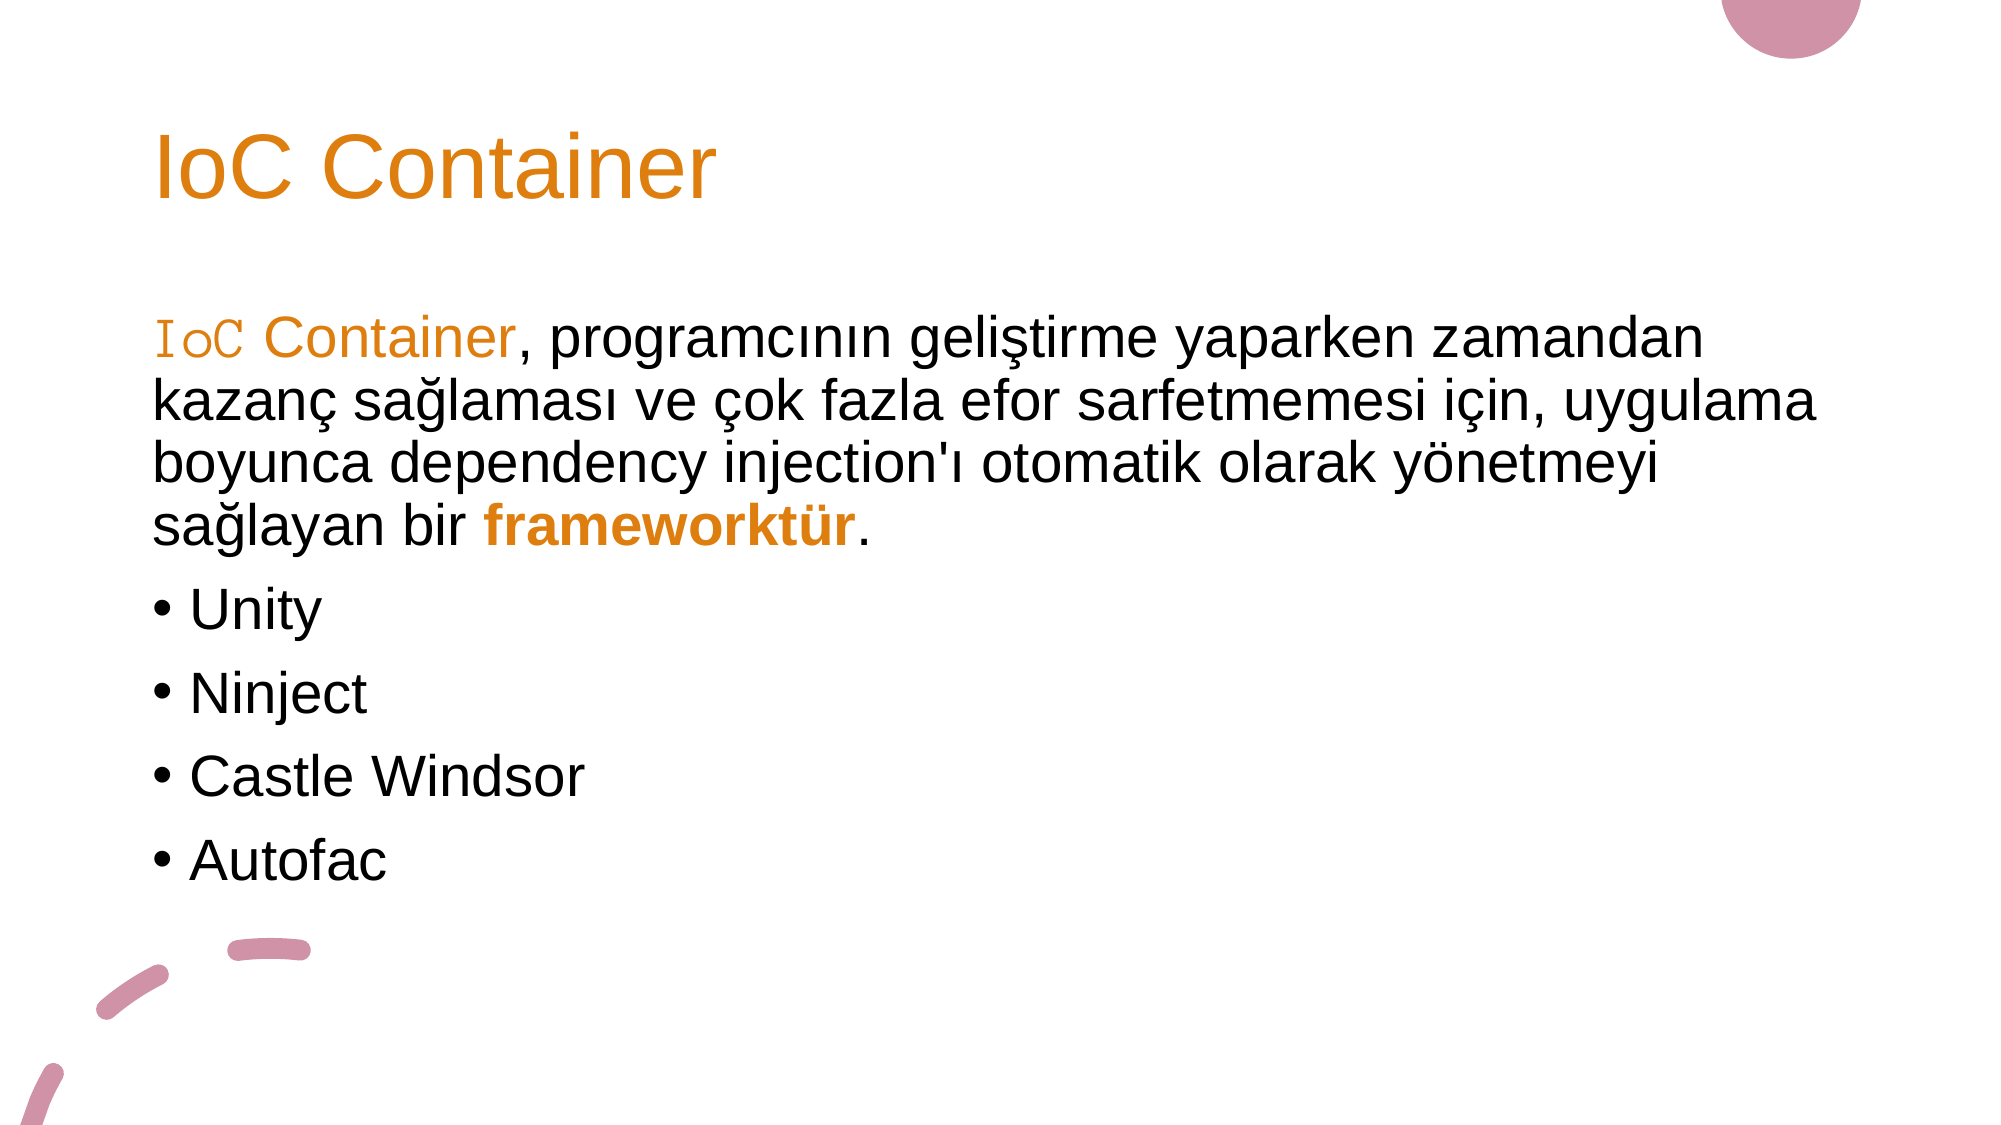

# IoC Container
IoC Container, programcının geliştirme yaparken zamandan kazanç sağlaması ve çok fazla efor sarfetmemesi için, uygulama boyunca dependency injection'ı otomatik olarak yönetmeyi sağlayan bir frameworktür.
Unity
Ninject
Castle Windsor
Autofac